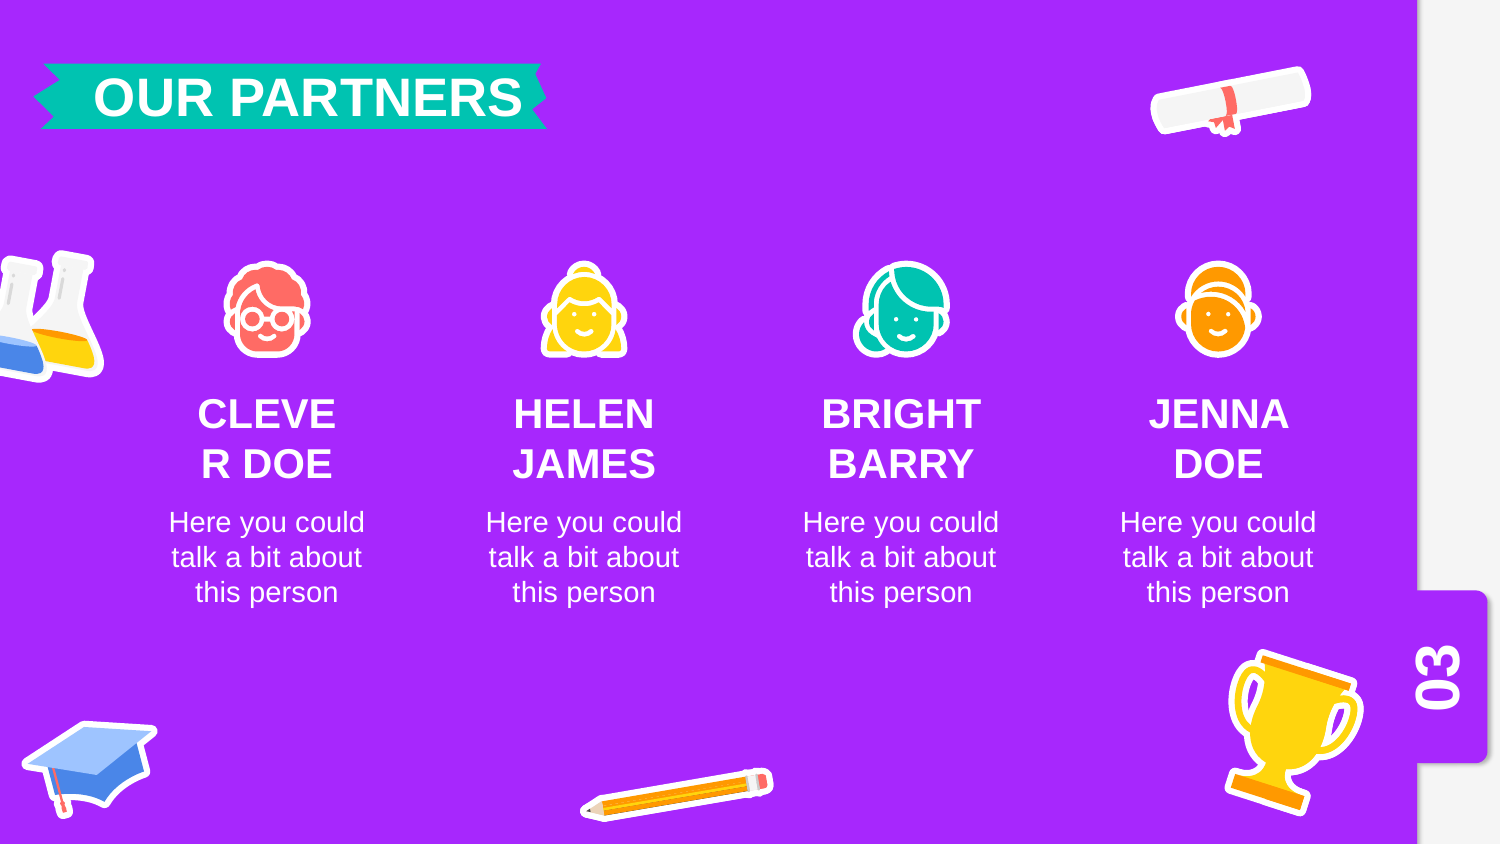

# OUR PARTNERS

CLEVER DOE
HELEN JAMES
BRIGHT BARRY
JENNA DOE
Here you could talk a bit about this person
Here you could talk a bit about this person
Here you could talk a bit about this person
Here you could talk a bit about this person
03